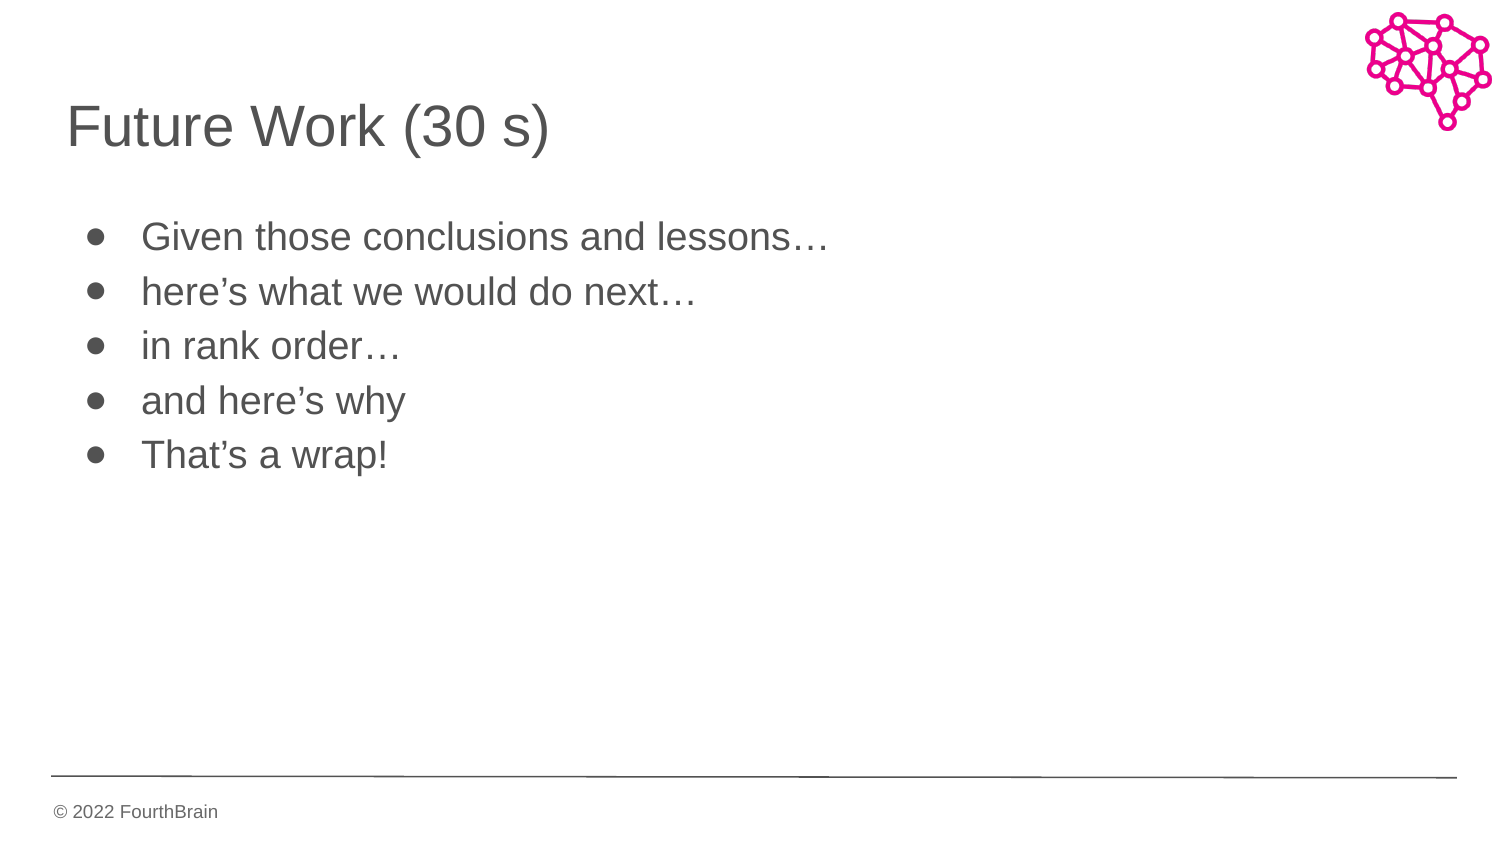

# Future Work (30 s)
Given those conclusions and lessons…
here’s what we would do next…
in rank order…
and here’s why
That’s a wrap!